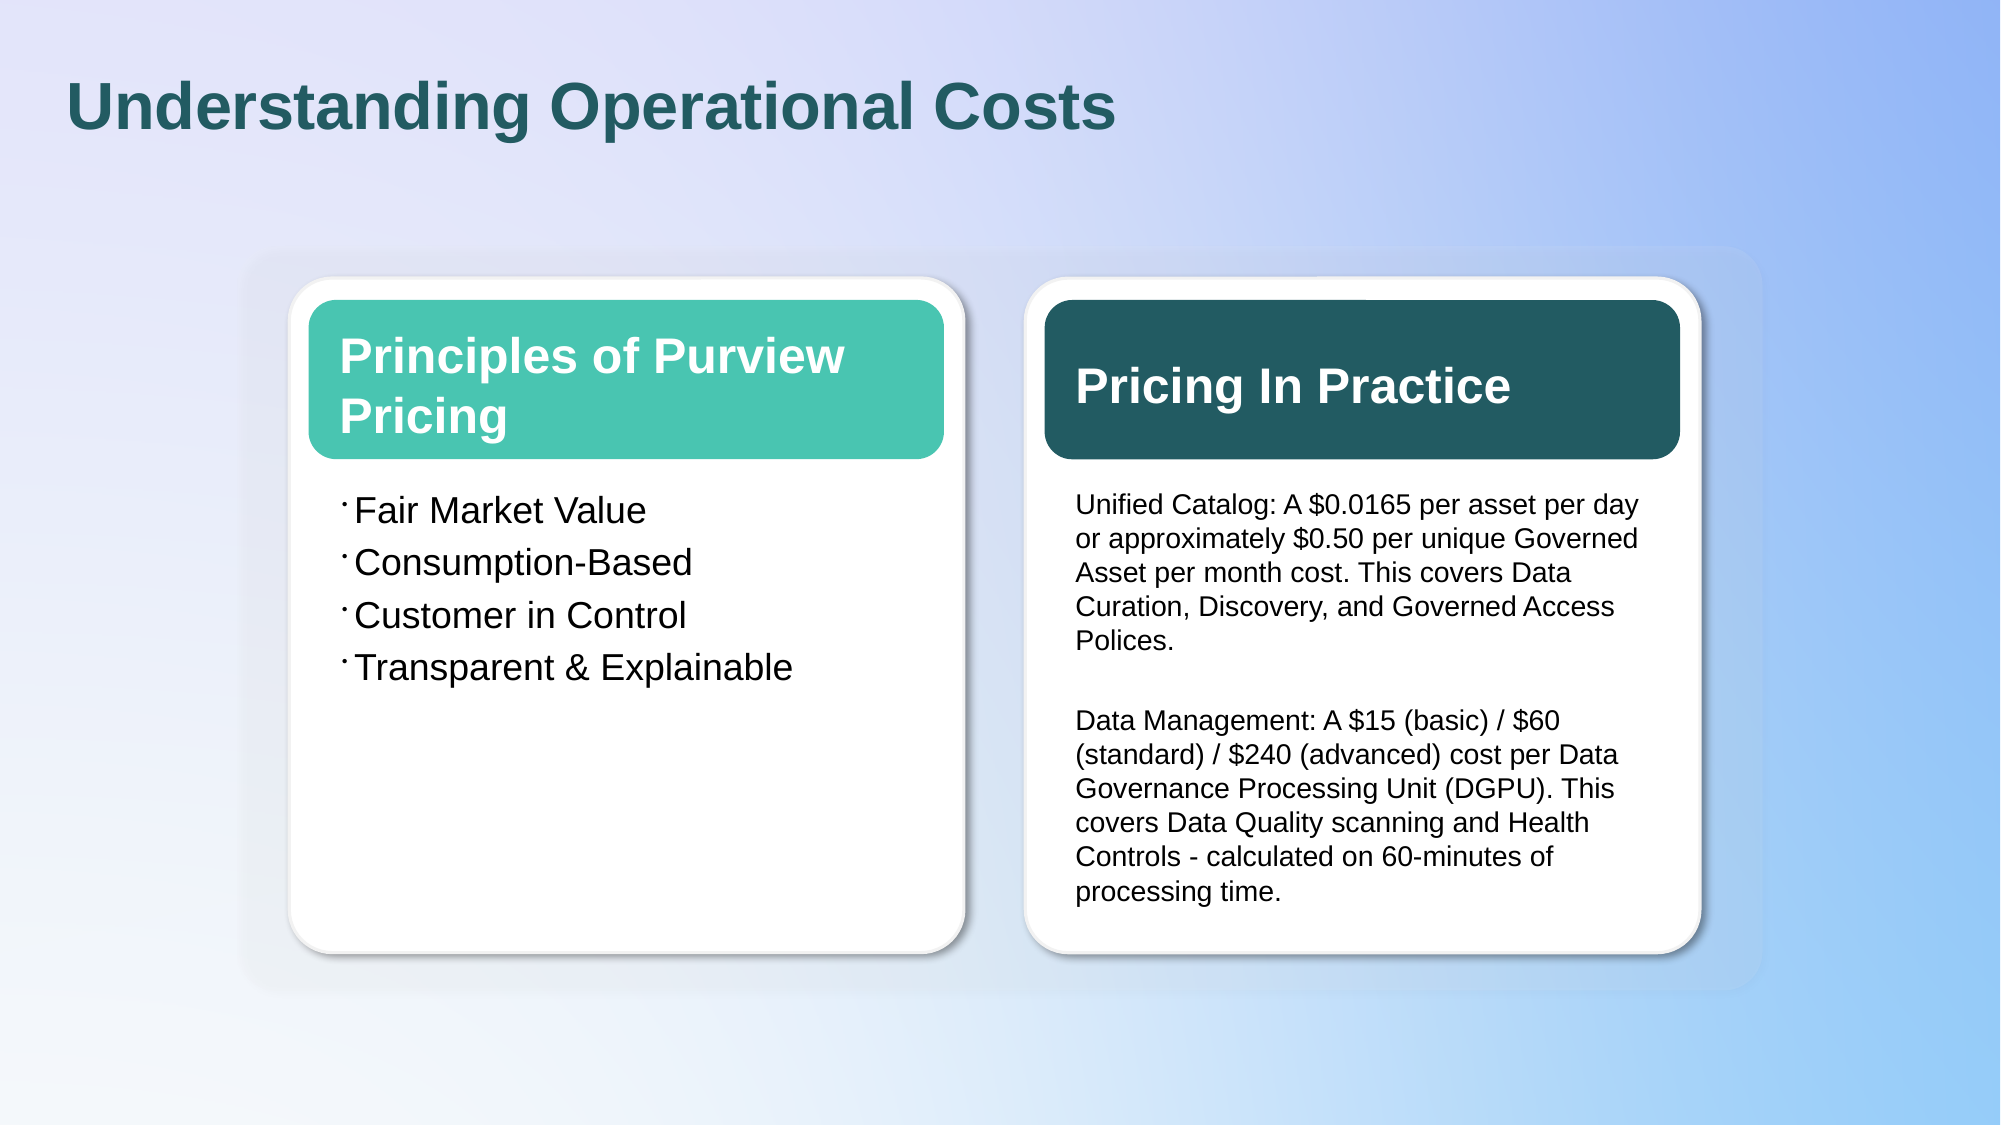

2
# Understanding Operational Costs
Principles of Purview Pricing
Pricing In Practice
Fair Market Value
Consumption-Based
Customer in Control
Transparent & Explainable
Unified Catalog: A $0.0165 per asset per day or approximately $0.50 per unique Governed Asset per month cost. This covers Data Curation, Discovery, and Governed Access Polices.

Data Management: A $15 (basic) / $60 (standard) / $240 (advanced) cost per Data Governance Processing Unit (DGPU). This covers Data Quality scanning and Health Controls - calculated on 60-minutes of processing time.